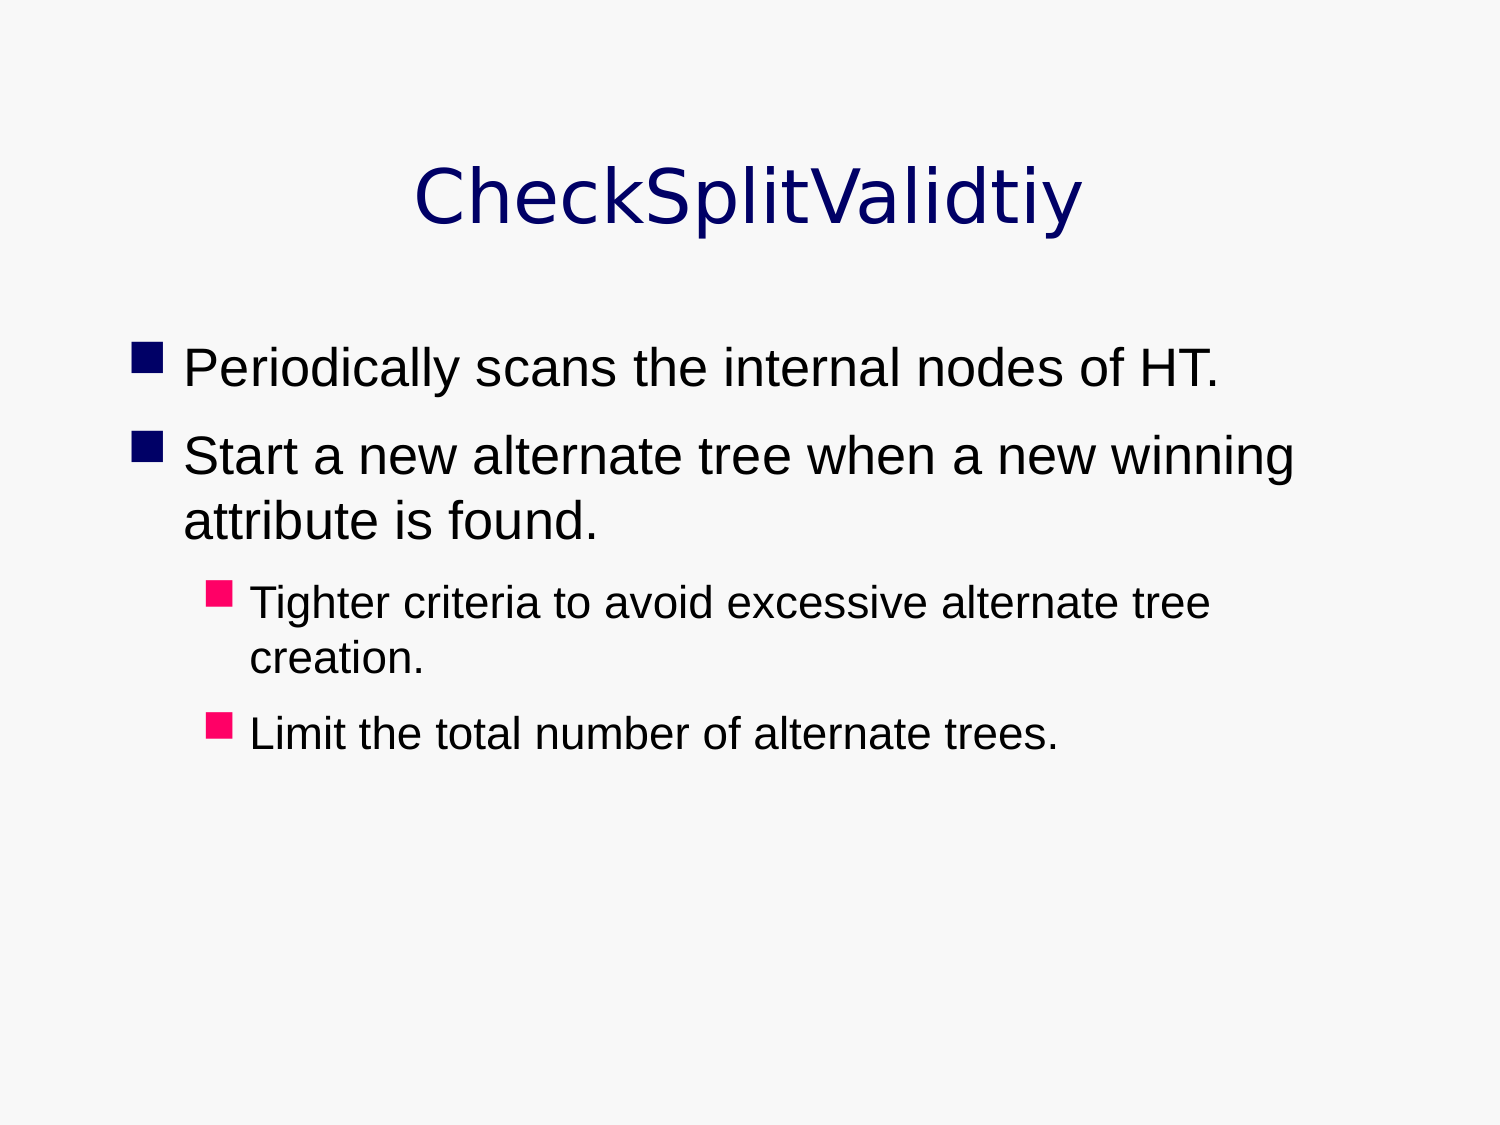

# CheckSplitValidtiy
Periodically scans the internal nodes of HT.
Start a new alternate tree when a new winning attribute is found.
Tighter criteria to avoid excessive alternate tree creation.
Limit the total number of alternate trees.